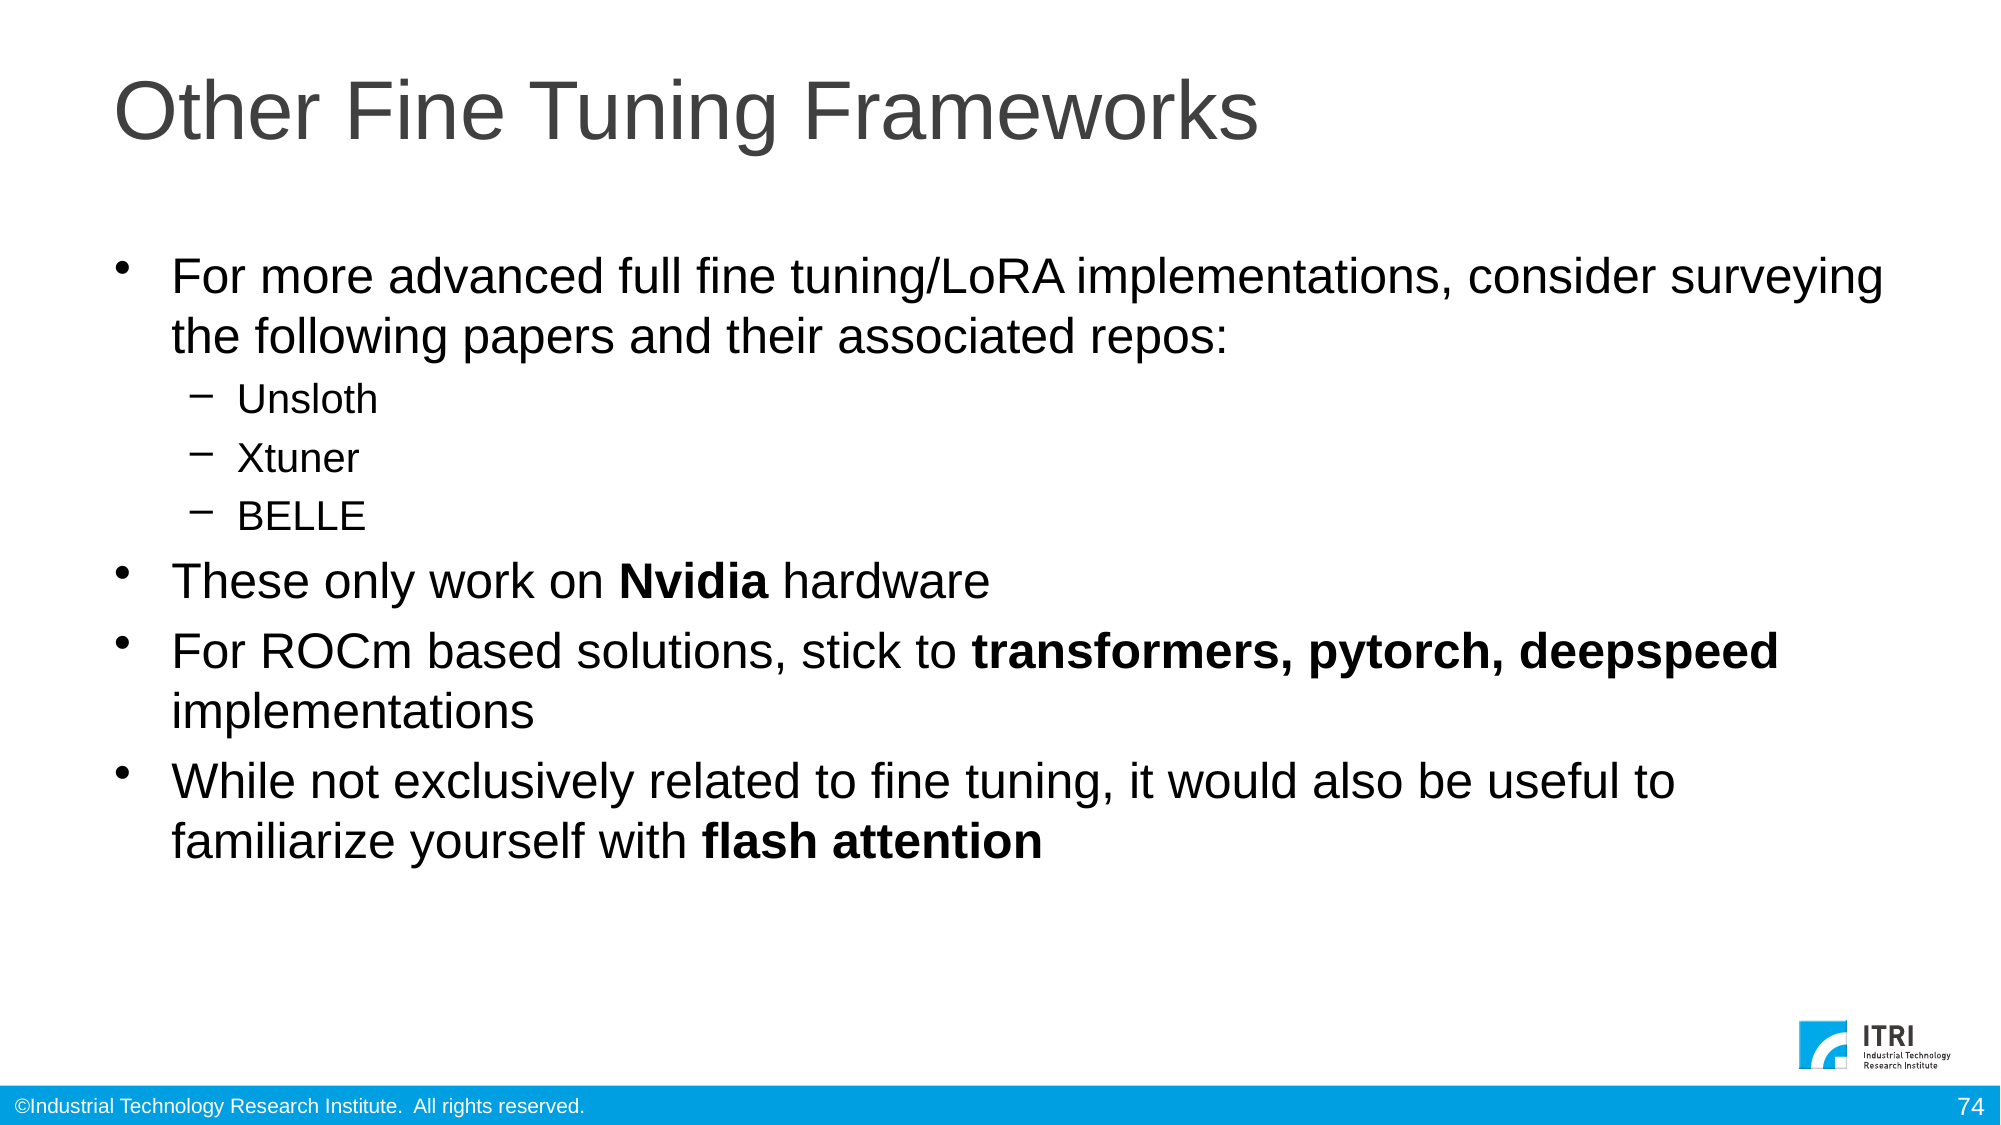

# Other Fine Tuning Frameworks
For more advanced full fine tuning/LoRA implementations, consider surveying the following papers and their associated repos:
Unsloth
Xtuner
BELLE
These only work on Nvidia hardware
For ROCm based solutions, stick to transformers, pytorch, deepspeed implementations
While not exclusively related to fine tuning, it would also be useful to familiarize yourself with flash attention
74